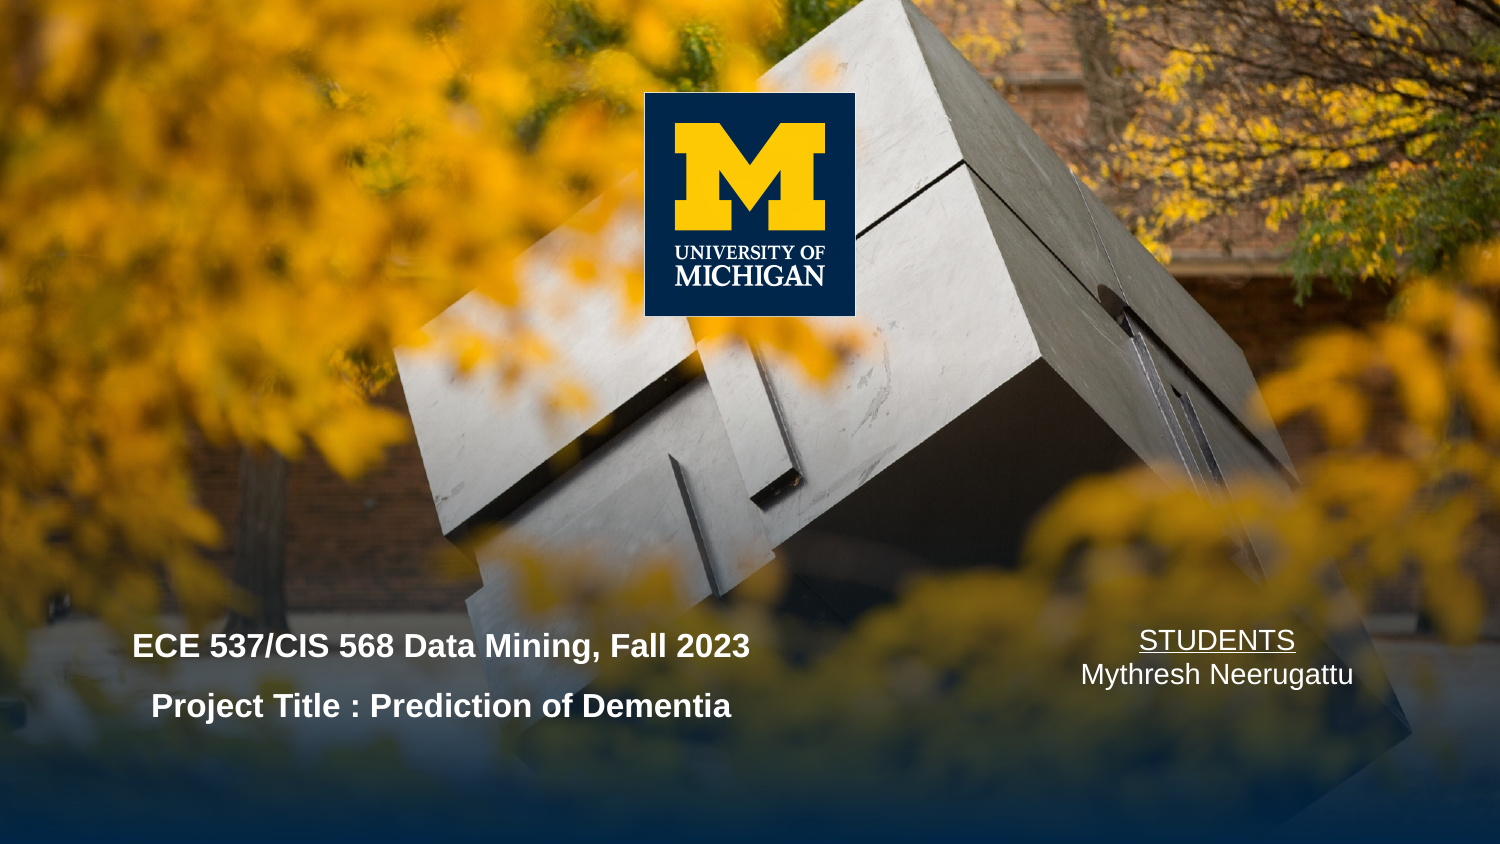

# ECE 537/CIS 568 Data Mining, Fall 2023 Project Title : Prediction of Dementia
STUDENTS
Mythresh Neerugattu